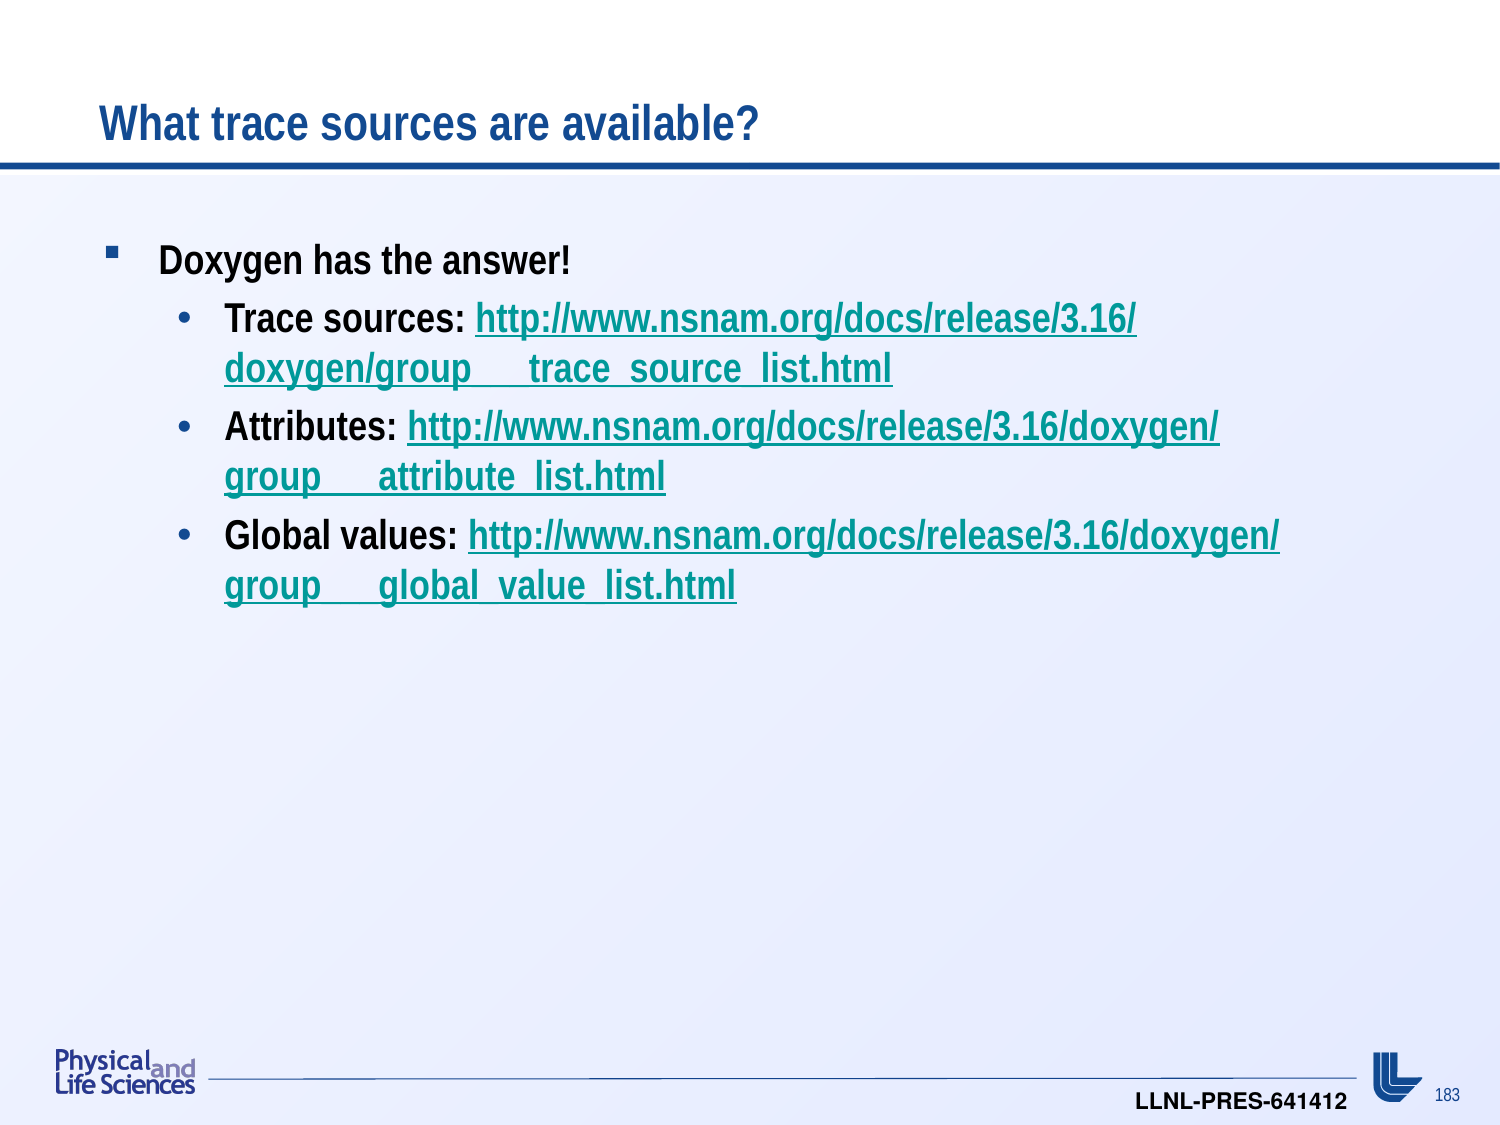

# What trace sources are available?
Doxygen has the answer!
Trace sources: http://www.nsnam.org/docs/release/3.16/doxygen/group___trace_source_list.html
Attributes: http://www.nsnam.org/docs/release/3.16/doxygen/group___attribute_list.html
Global values: http://www.nsnam.org/docs/release/3.16/doxygen/group___global_value_list.html